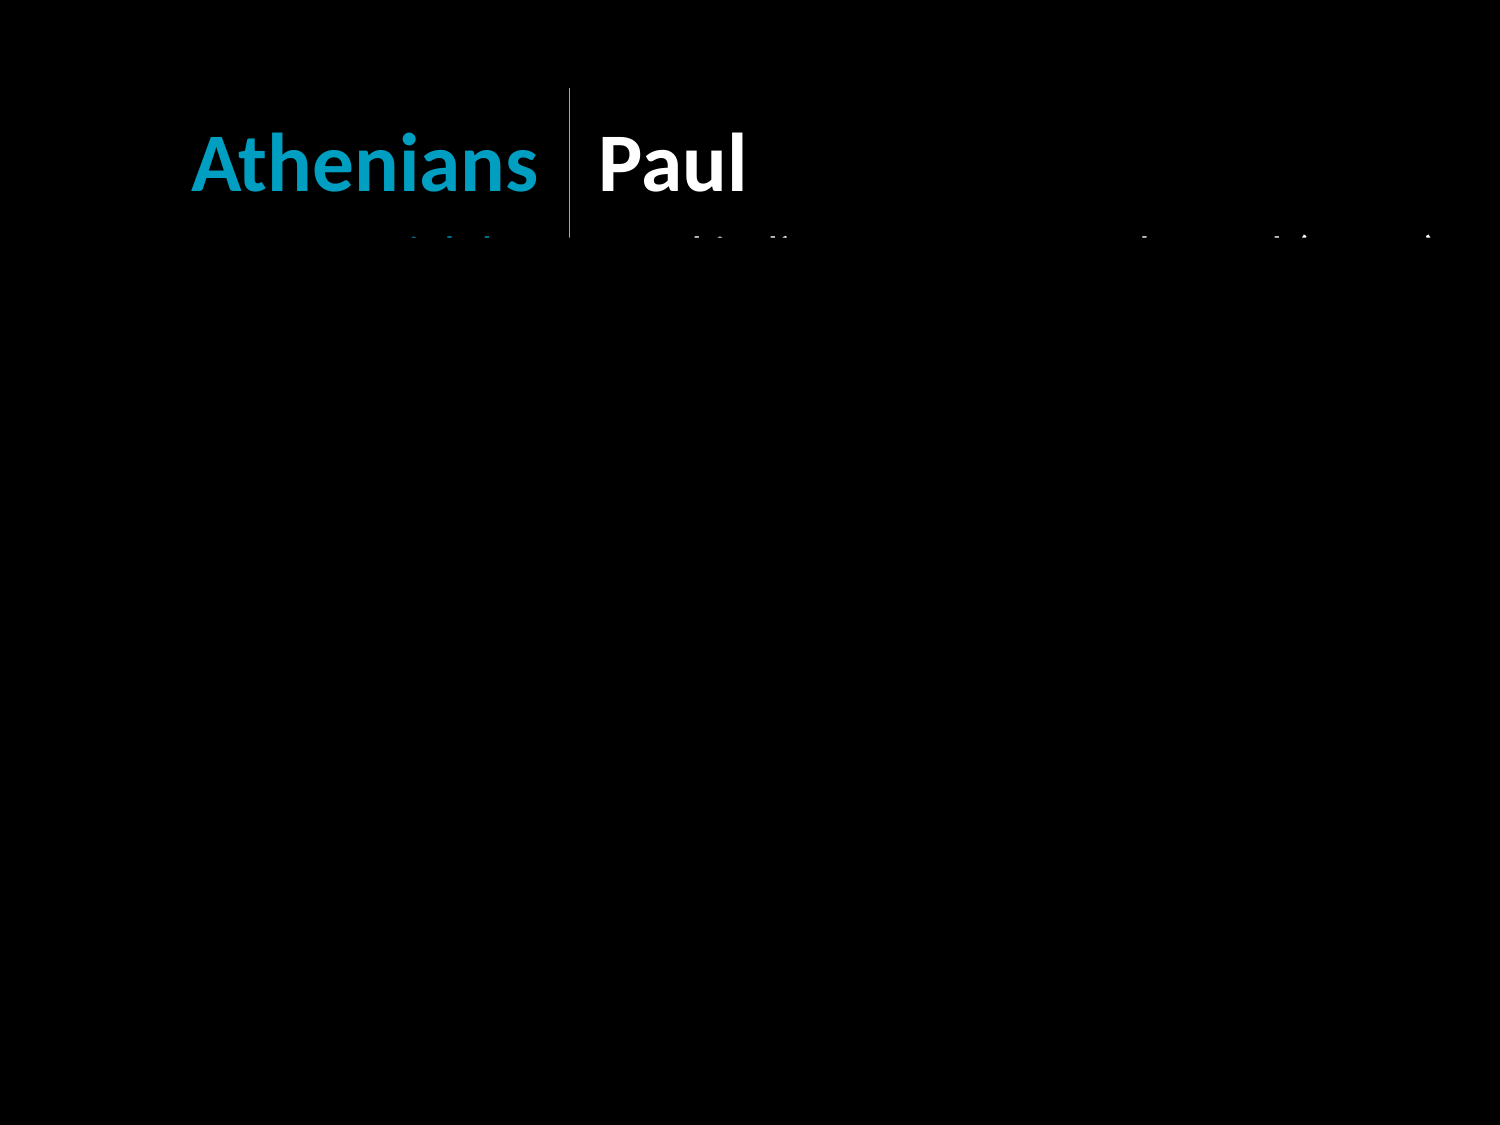

| Athenians | Paul |
| --- | --- |
| A special day | Mankind’s seasons are set by God (17:25) |
| Temple | You dwell in him (17:28) |
| Introducing a new God | Not a new God, and you need to be introduced to him (17:30) |
| They are the judge | God judges you (17:31) |